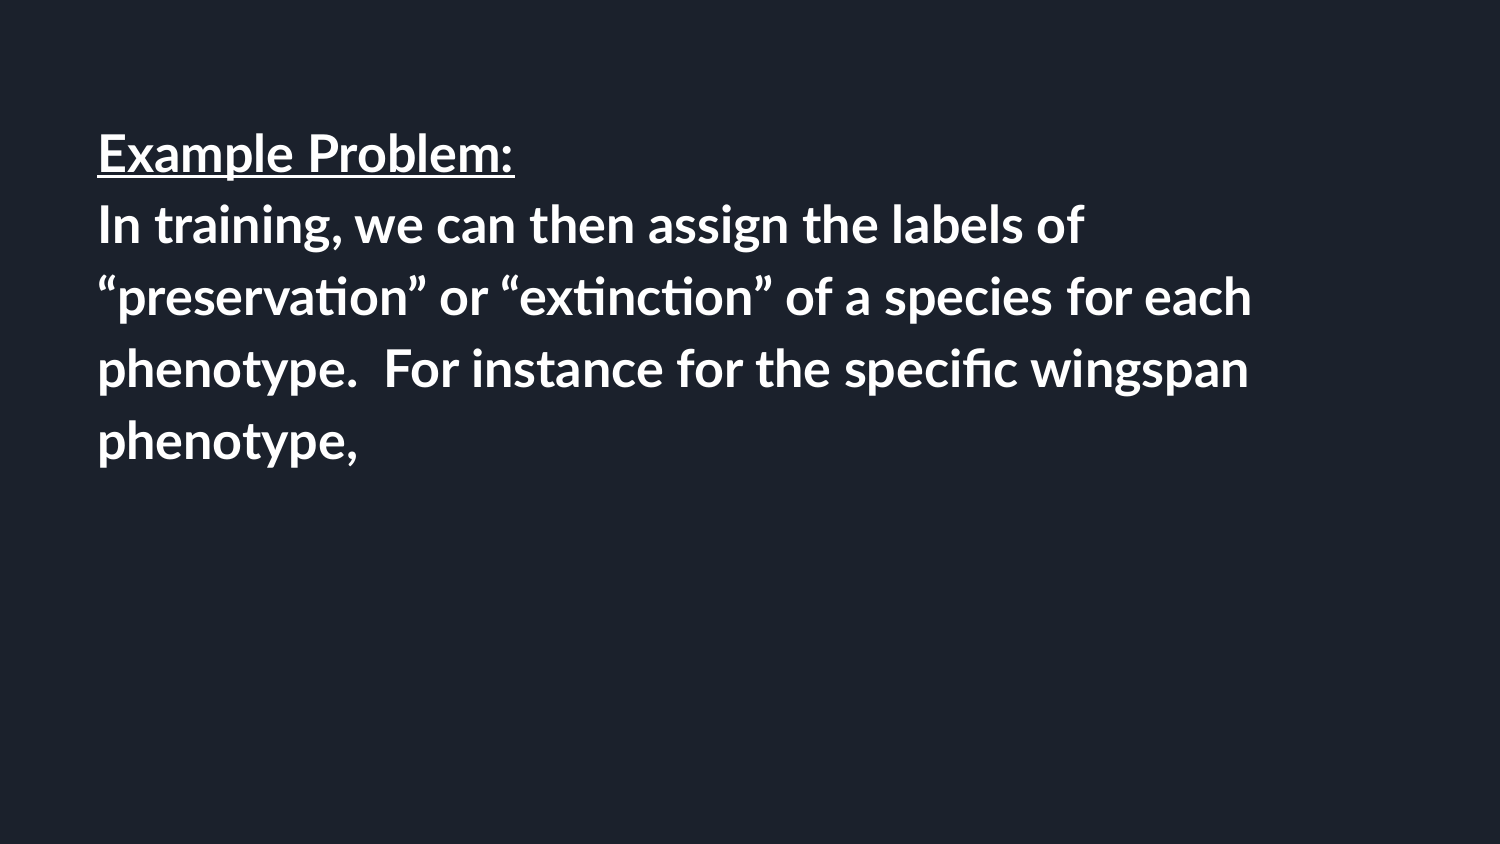

Example Problem:
In training, we can then assign the labels of “preservation” or “extinction” of a species for each phenotype.  For instance for the specific wingspan phenotype,
Selling your idea